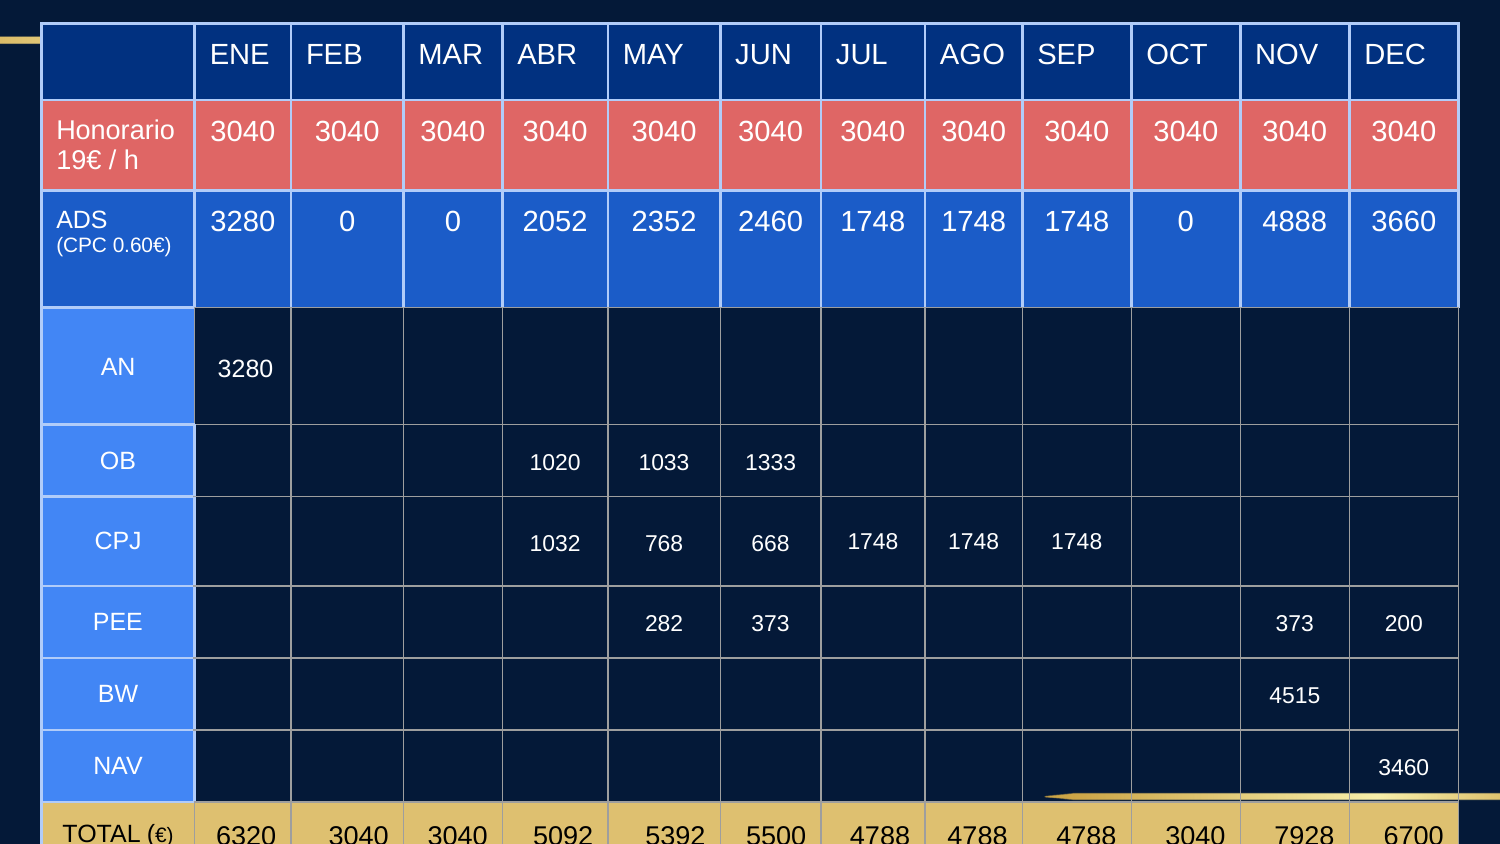

|  | ENE | FEB | MAR | ABR | MAY | JUN | JUL | AGO | SEP | OCT | NOV | DEC |
| --- | --- | --- | --- | --- | --- | --- | --- | --- | --- | --- | --- | --- |
| Honorario 19€ / h | 3040 | 3040 | 3040 | 3040 | 3040 | 3040 | 3040 | 3040 | 3040 | 3040 | 3040 | 3040 |
| ADS (CPC 0.60€) | 3280 | 0 | 0 | 2052 | 2352 | 2460 | 1748 | 1748 | 1748 | 0 | 4888 | 3660 |
| AN | 3280 |  |  |  |  |  |  |  |  |  |  |  |
| OB |  |  |  | 1020 | 1033 | 1333 |  |  |  |  |  |  |
| CPJ |  |  |  | 1032 | 768 | 668 | 1748 | 1748 | 1748 |  |  |  |
| PEE |  |  |  |  | 282 | 373 |  |  |  |  | 373 | 200 |
| BW |  |  |  |  |  |  |  |  |  |  | 4515 |  |
| NAV |  |  |  |  |  |  |  |  |  |  |  | 3460 |
| TOTAL (€) | 6320 | 3040 | 3040 | 5092 | 5392 | 5500 | 4788 | 4788 | 4788 | 3040 | 7928 | 6700 |